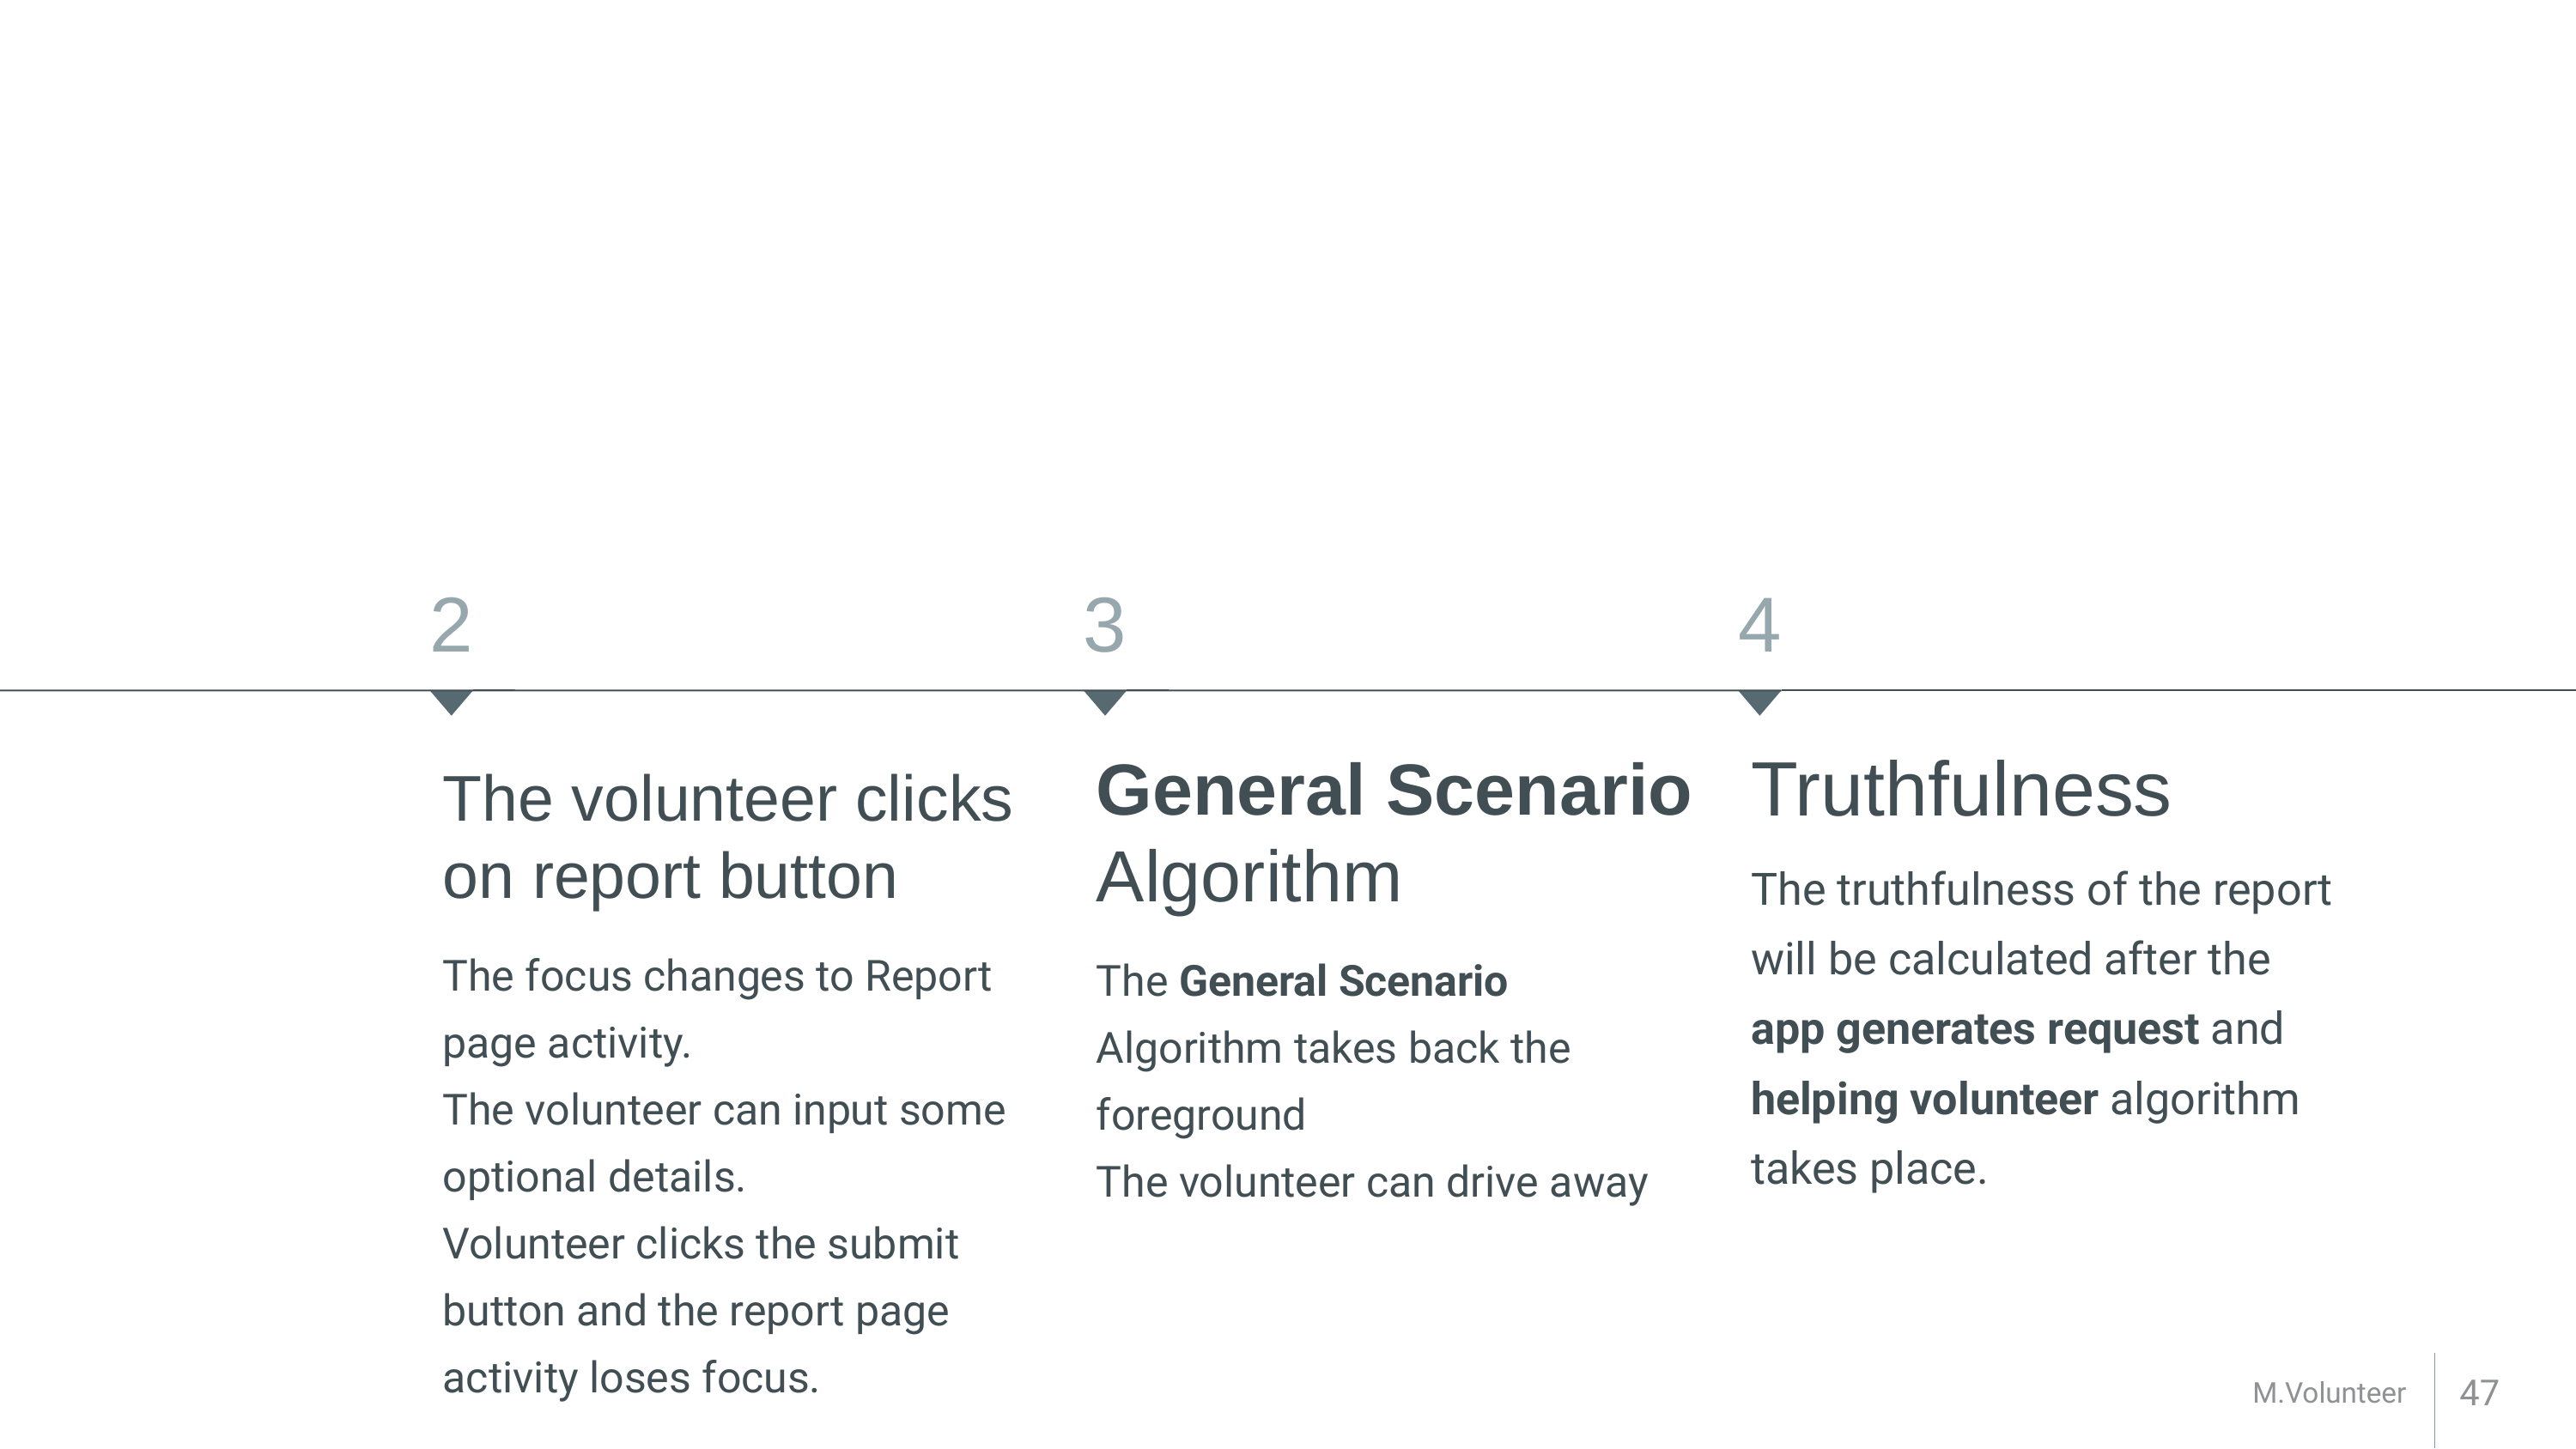

2
3
4
General Scenario Algorithm
The volunteer clicks on report button
Truthfulness
The truthfulness of the report will be calculated after the app generates request and helping volunteer algorithm takes place.
The focus changes to Report page activity.
The volunteer can input some optional details.
Volunteer clicks the submit button and the report page activity loses focus.
The General Scenario Algorithm takes back the foreground
The volunteer can drive away
47
M.Volunteer